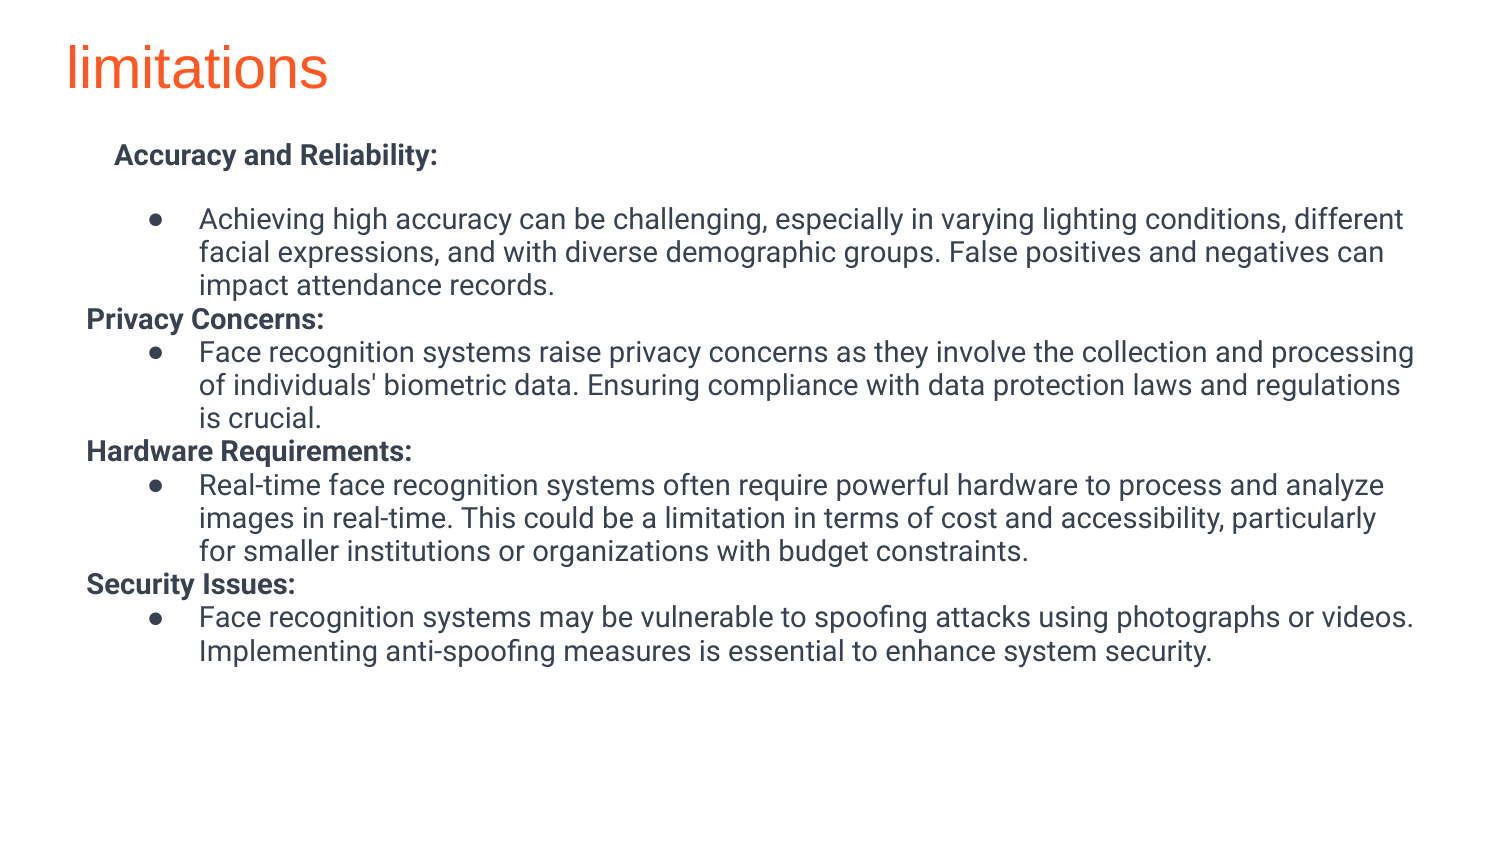

# limitations
         Accuracy and Reliability:
Achieving high accuracy can be challenging, especially in varying lighting conditions, different facial expressions, and with diverse demographic groups. False positives and negatives can impact attendance records.
Privacy Concerns:
Face recognition systems raise privacy concerns as they involve the collection and processing of individuals' biometric data. Ensuring compliance with data protection laws and regulations is crucial.
Hardware Requirements:
Real-time face recognition systems often require powerful hardware to process and analyze images in real-time. This could be a limitation in terms of cost and accessibility, particularly for smaller institutions or organizations with budget constraints.
Security Issues:
Face recognition systems may be vulnerable to spoofing attacks using photographs or videos. Implementing anti-spoofing measures is essential to enhance system security.